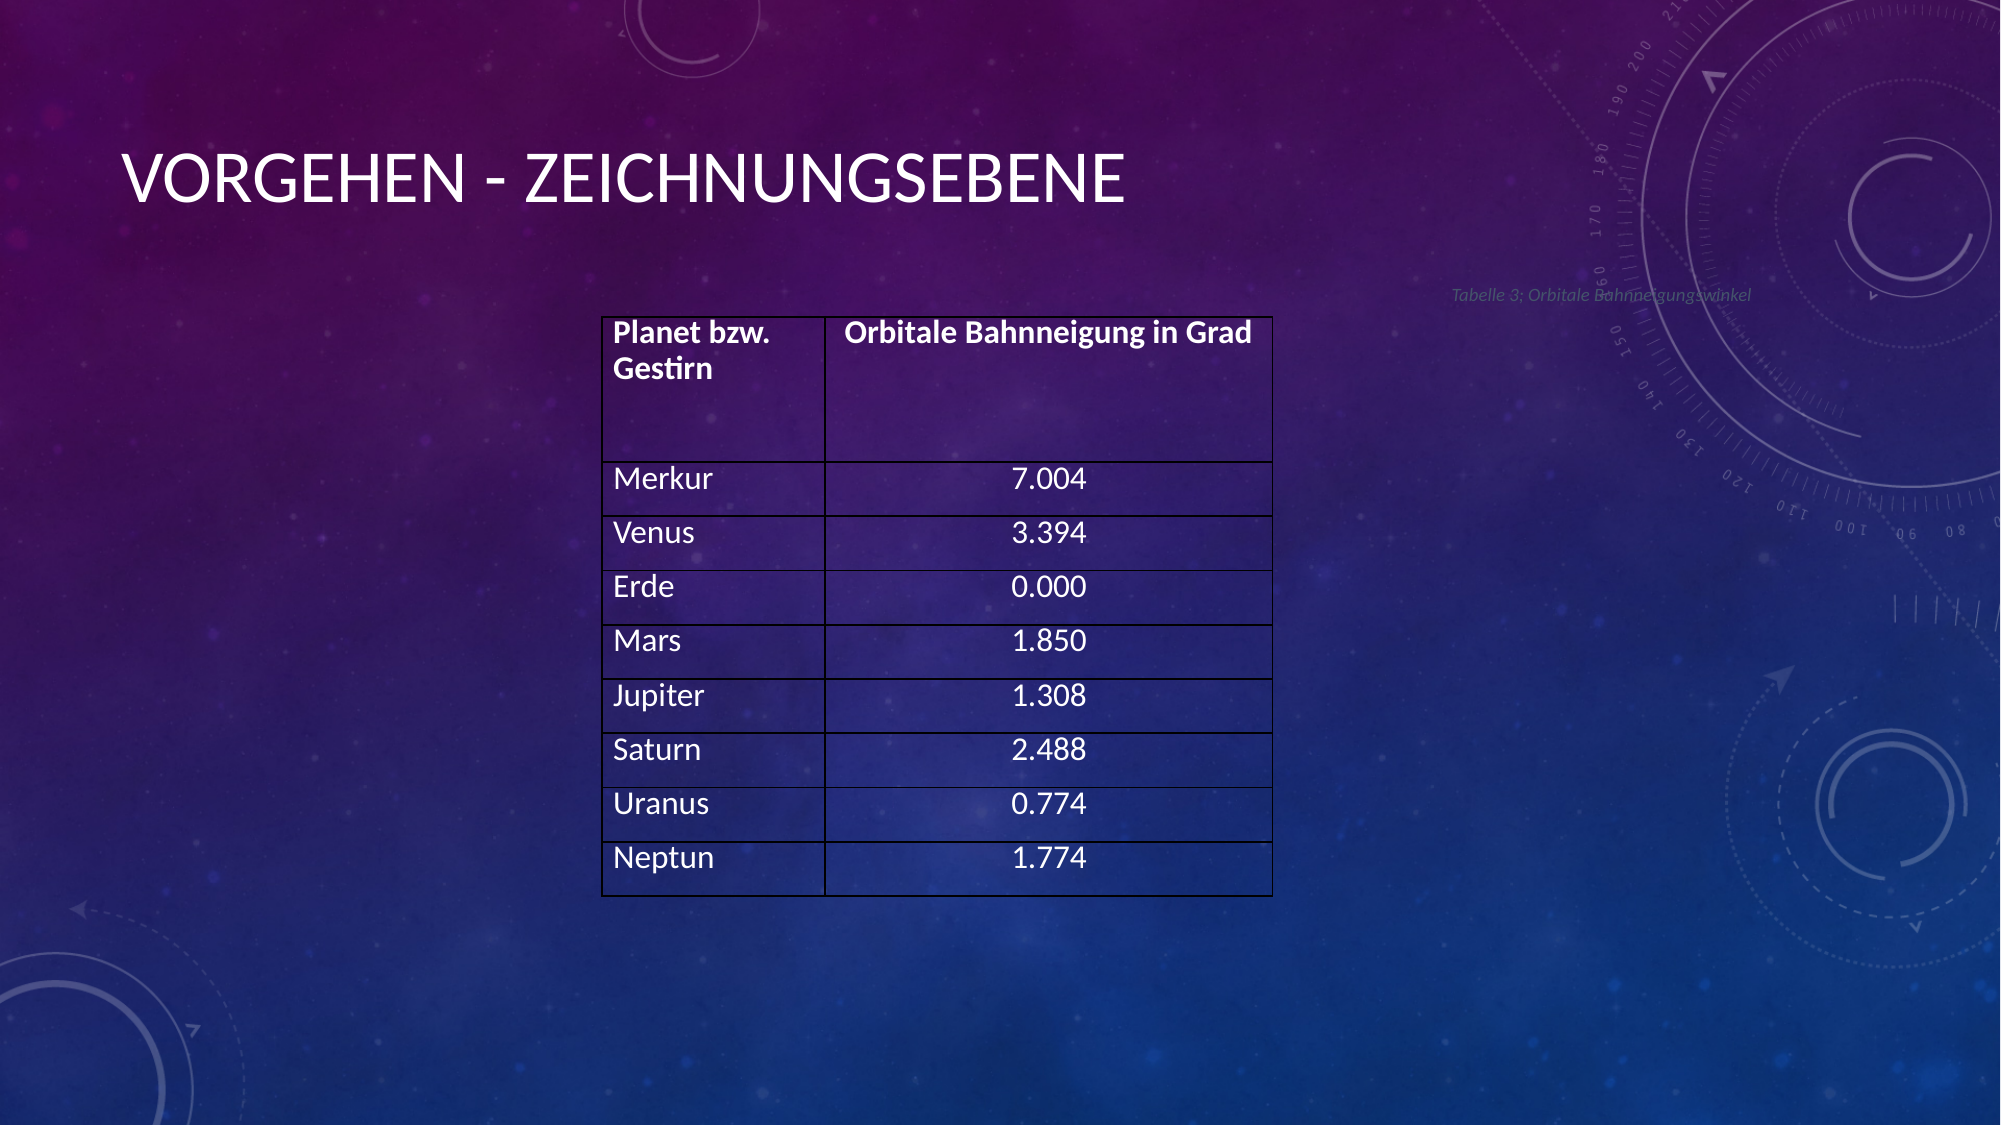

# Vorgehen - Zeichnungsebene
Tabelle 3; Orbitale Bahnneigungswinkel

| Planet bzw. Gestirn | Orbitale Bahnneigung in Grad |
| --- | --- |
| Merkur | 7.004 |
| Venus | 3.394 |
| Erde | 0.000 |
| Mars | 1.850 |
| Jupiter | 1.308 |
| Saturn | 2.488 |
| Uranus | 0.774 |
| Neptun | 1.774 |